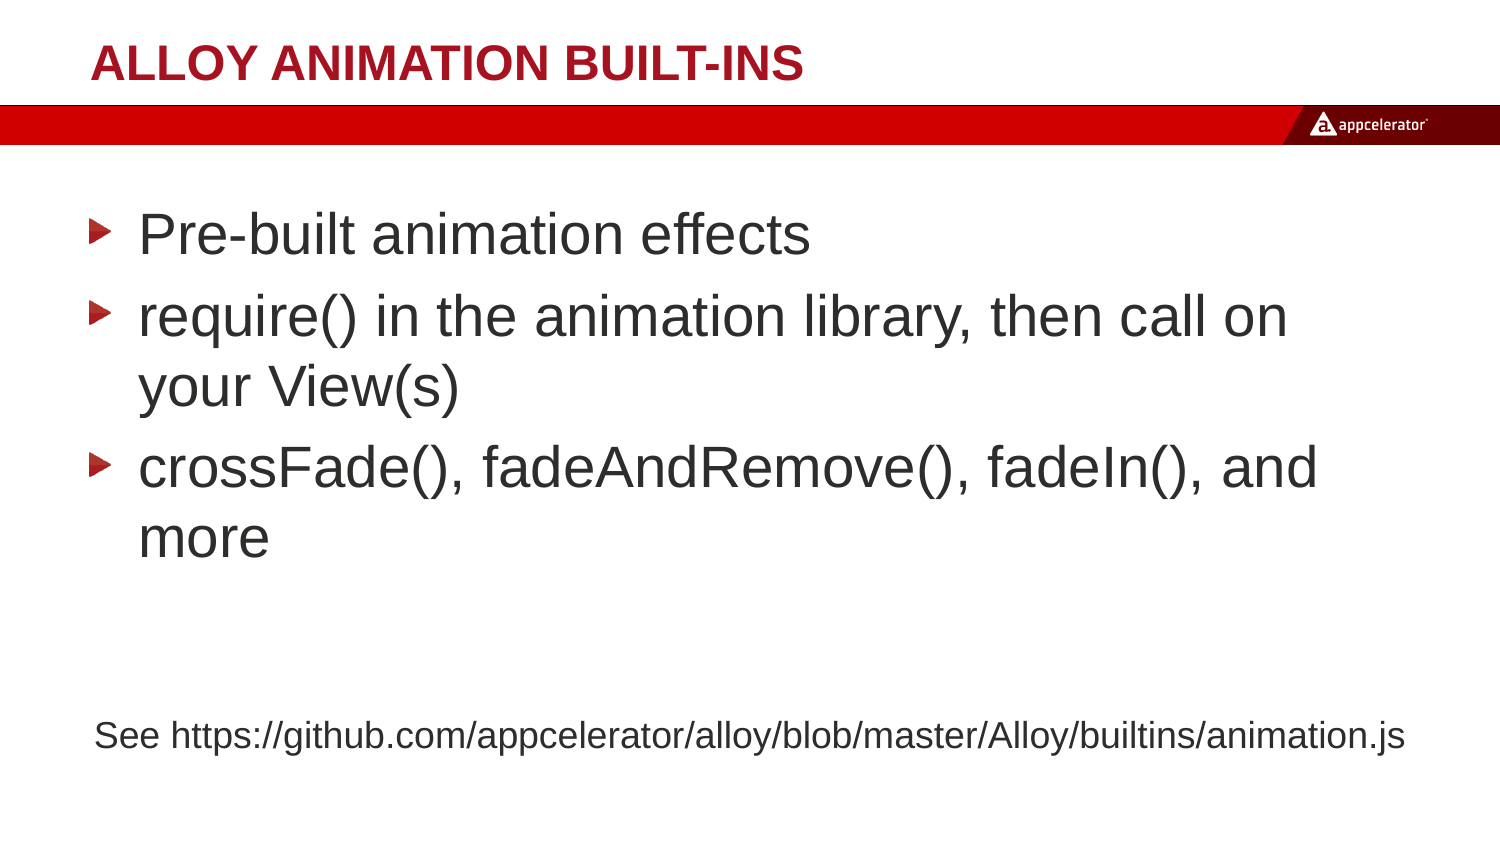

# Alloy Animation Built-ins
Pre-built animation effects
require() in the animation library, then call on your View(s)
crossFade(), fadeAndRemove(), fadeIn(), and more

See https://github.com/appcelerator/alloy/blob/master/Alloy/builtins/animation.js